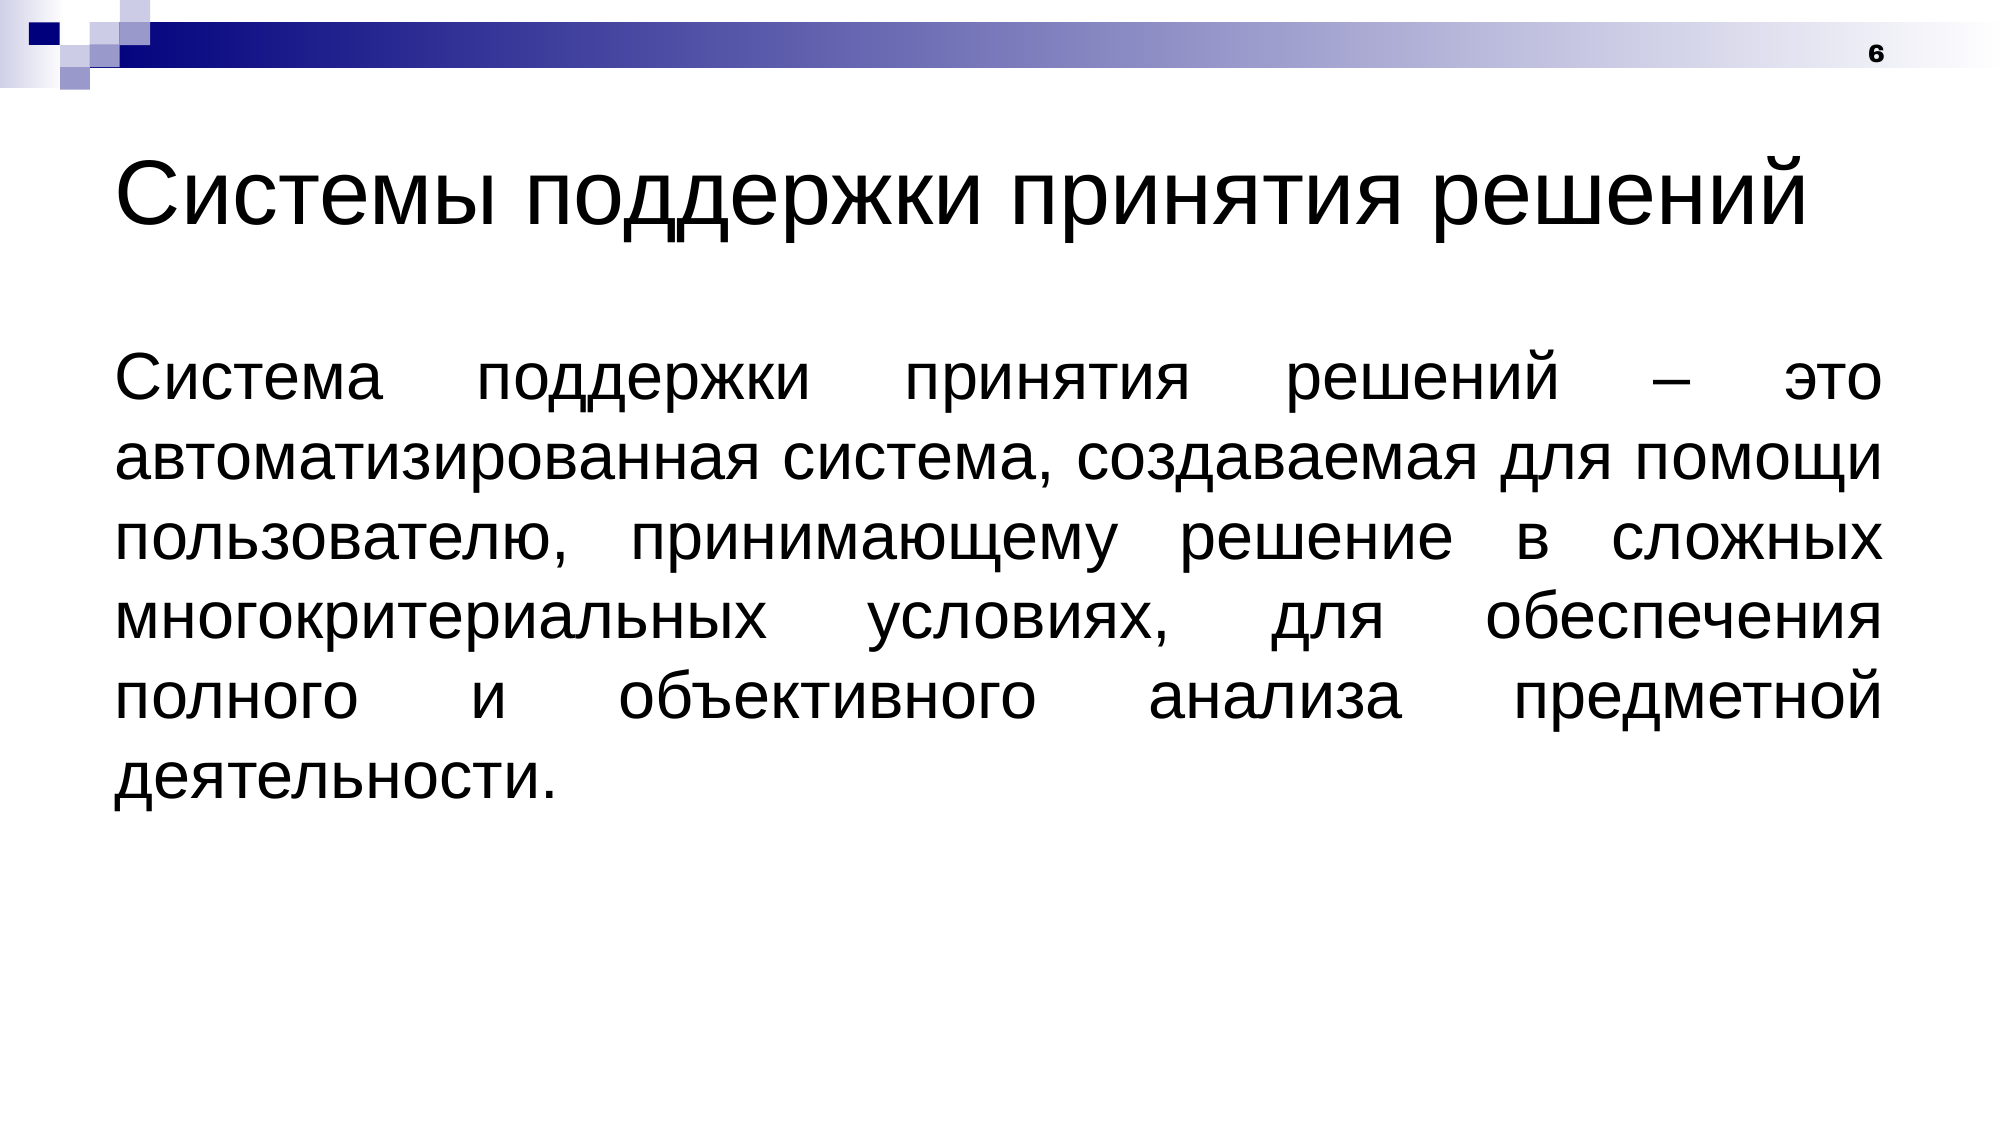

6
# Системы поддержки принятия решений
Система поддержки принятия решений – это автоматизированная система, создаваемая для помощи пользователю, принимающему решение в сложных многокритериальных условиях, для обеспечения полного и объективного анализа предметной деятельности.